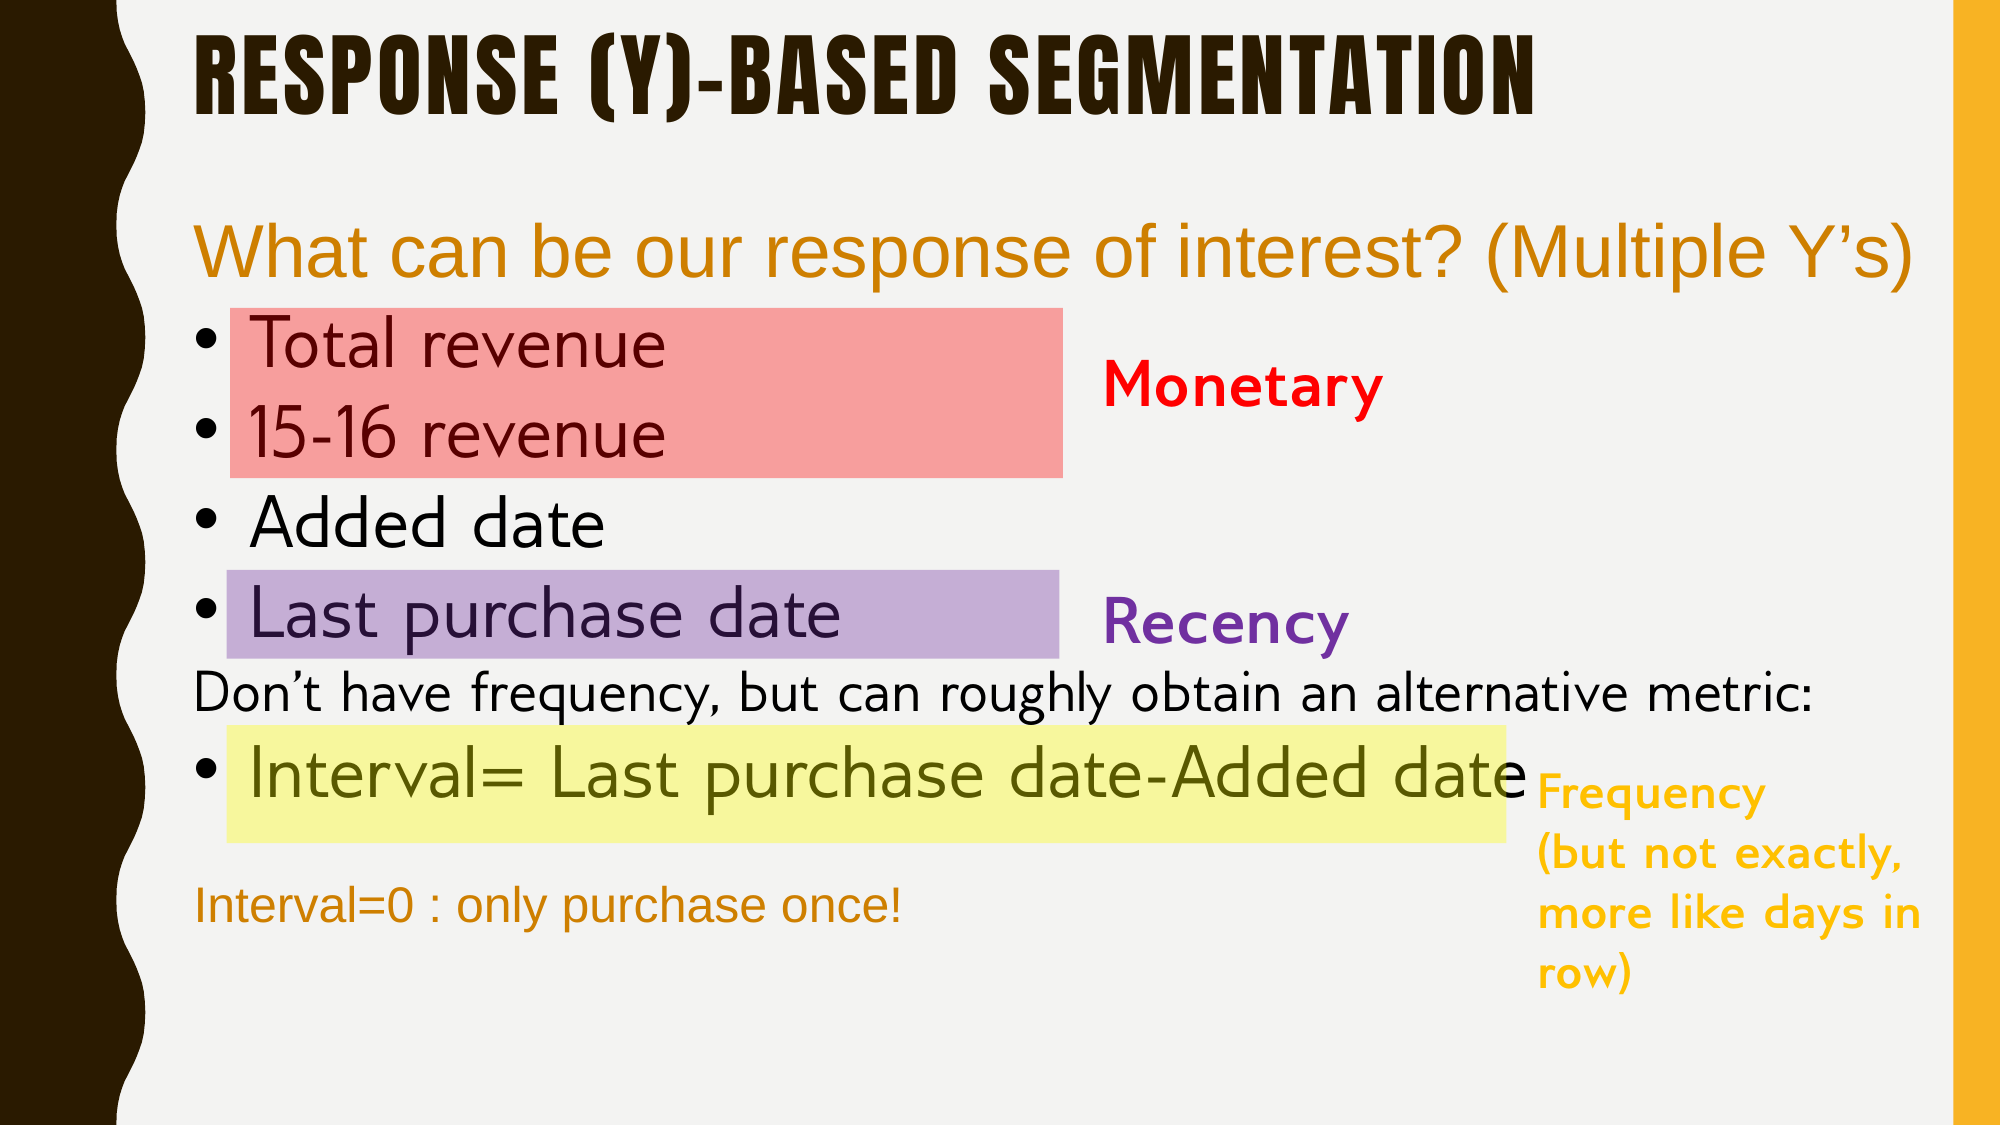

# Response (y)-based Segmentation

What can be our response of interest? (Multiple Y’s)
Total revenue
15-16 revenue
Added date
Last purchase date
Don’t have frequency, but can roughly obtain an alternative metric:
Interval= Last purchase date-Added date

Interval=0 : only purchase once!

Monetary

Recency

Frequency
(but not exactly, more like days in row)